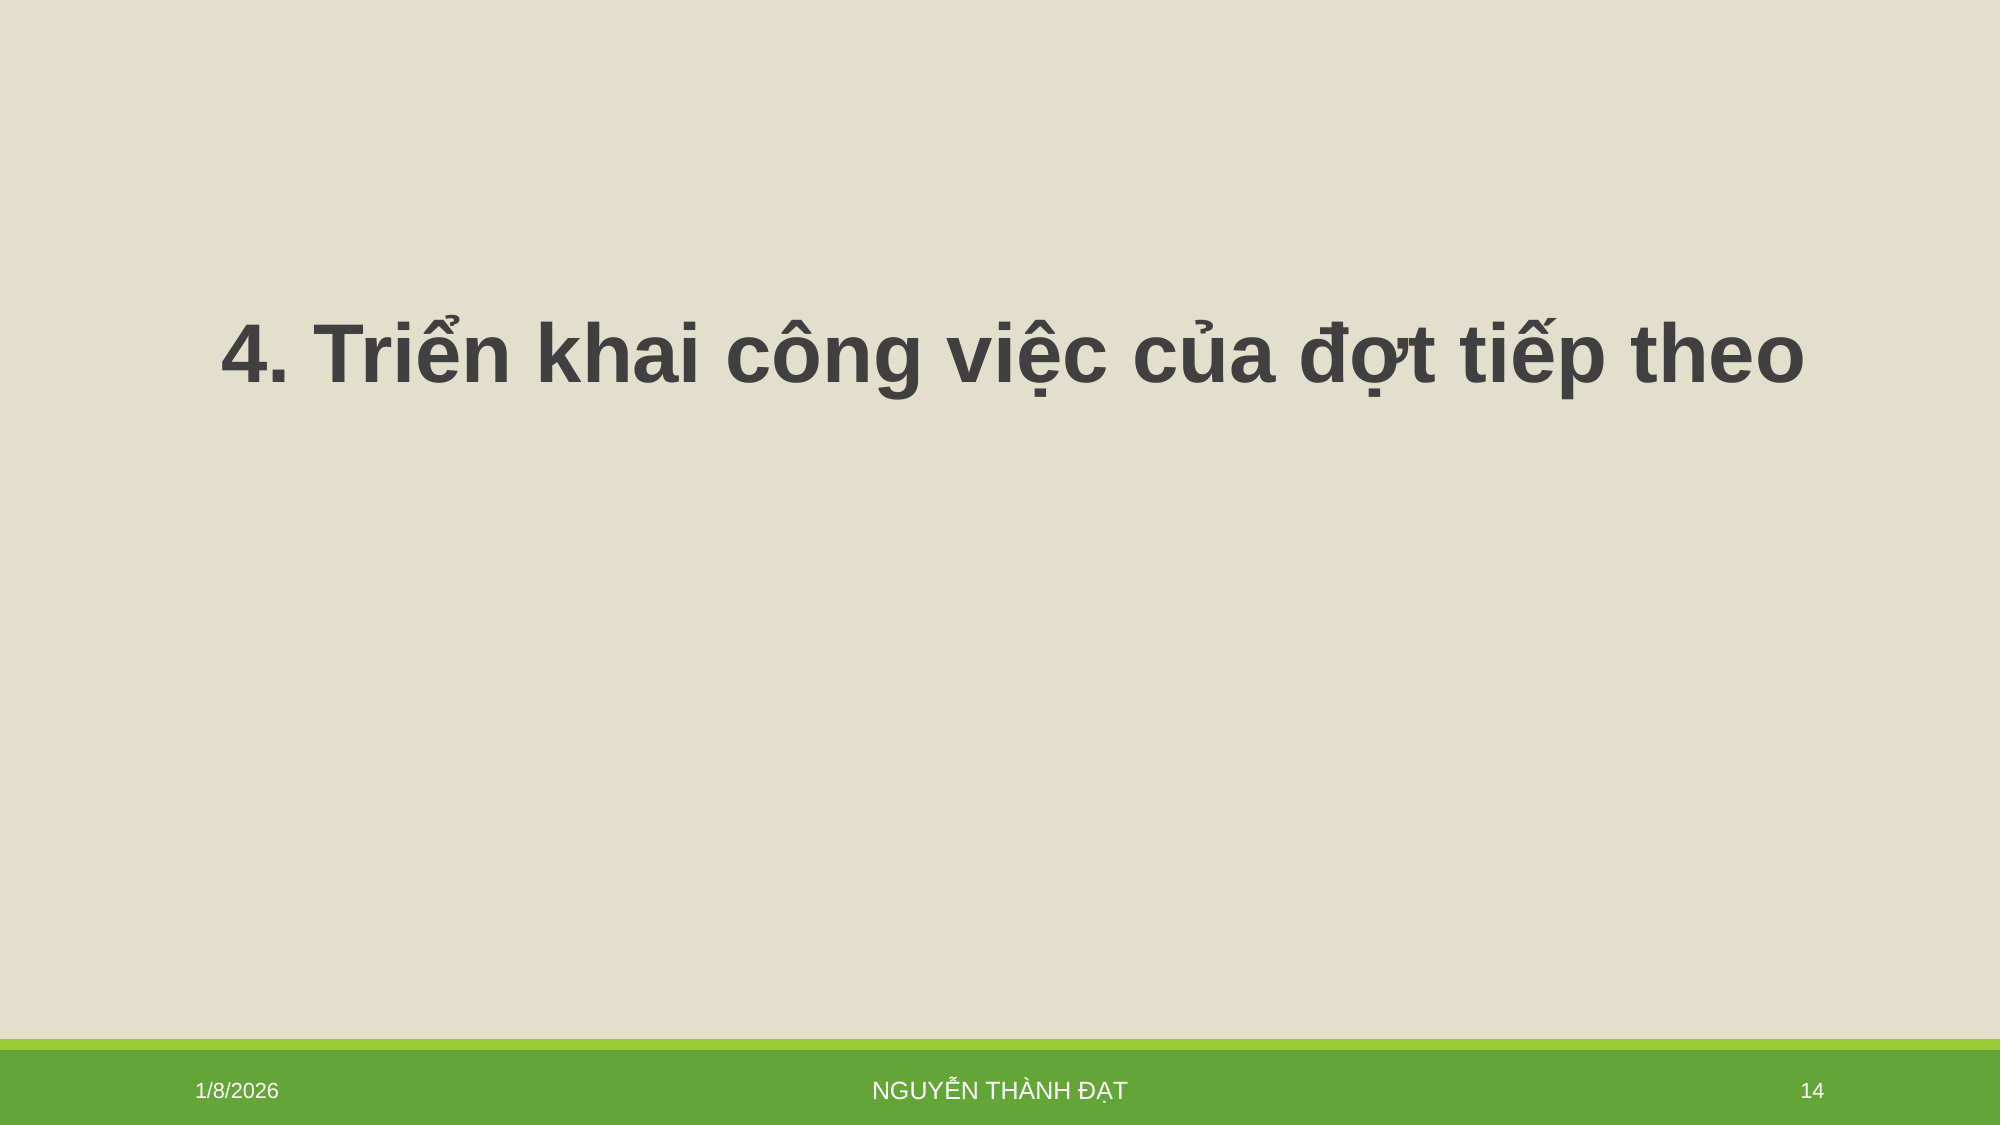

4. Triển khai công việc của đợt tiếp theo
1/8/2026
Nguyễn Thành Đạt
14